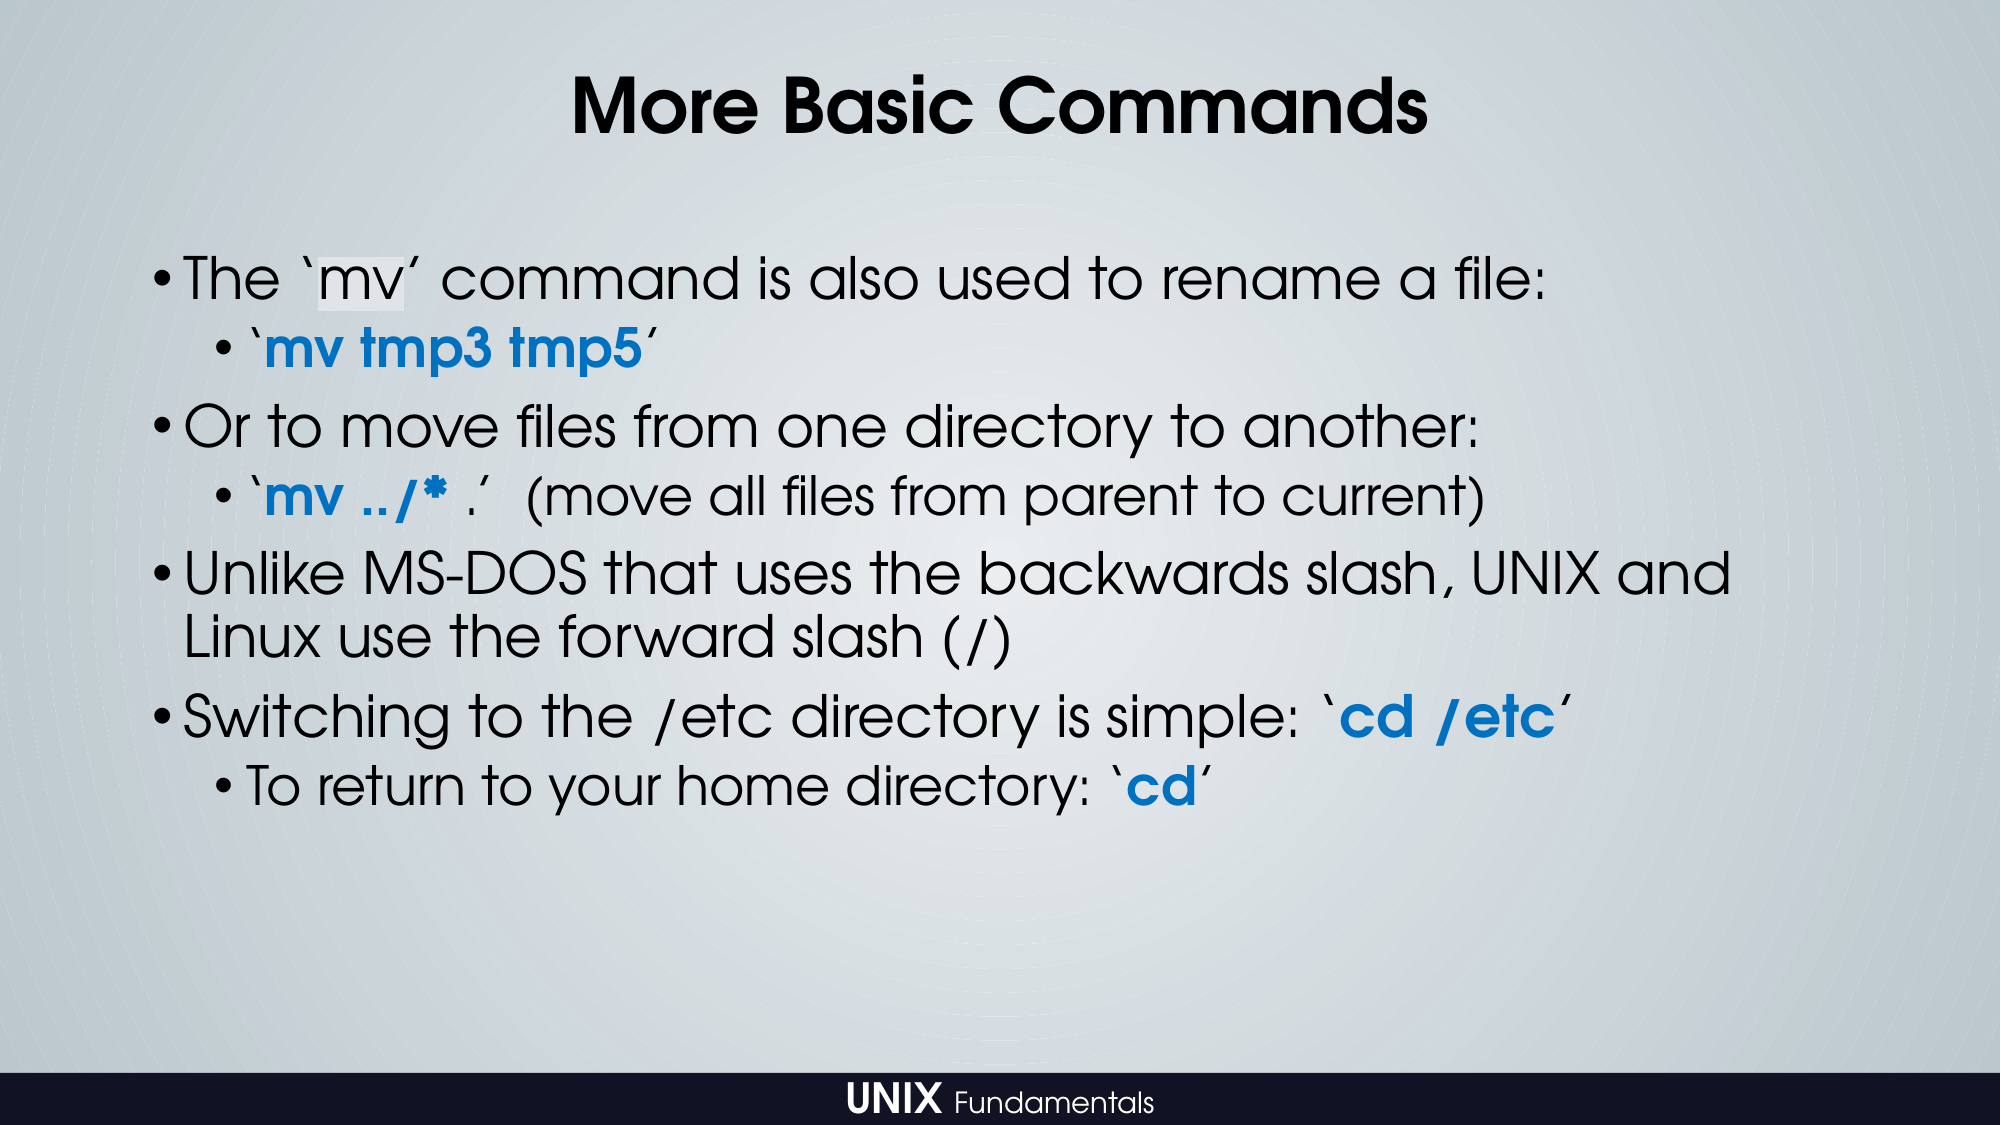

# More Basic Commands
The ‘mv’ command is also used to rename a file:
‘mv tmp3 tmp5’
Or to move files from one directory to another:
‘mv ../* .’  (move all files from parent to current)
Unlike MS-DOS that uses the backwards slash, UNIX and Linux use the forward slash (/)
Switching to the /etc directory is simple: ‘cd /etc’
To return to your home directory: ‘cd’